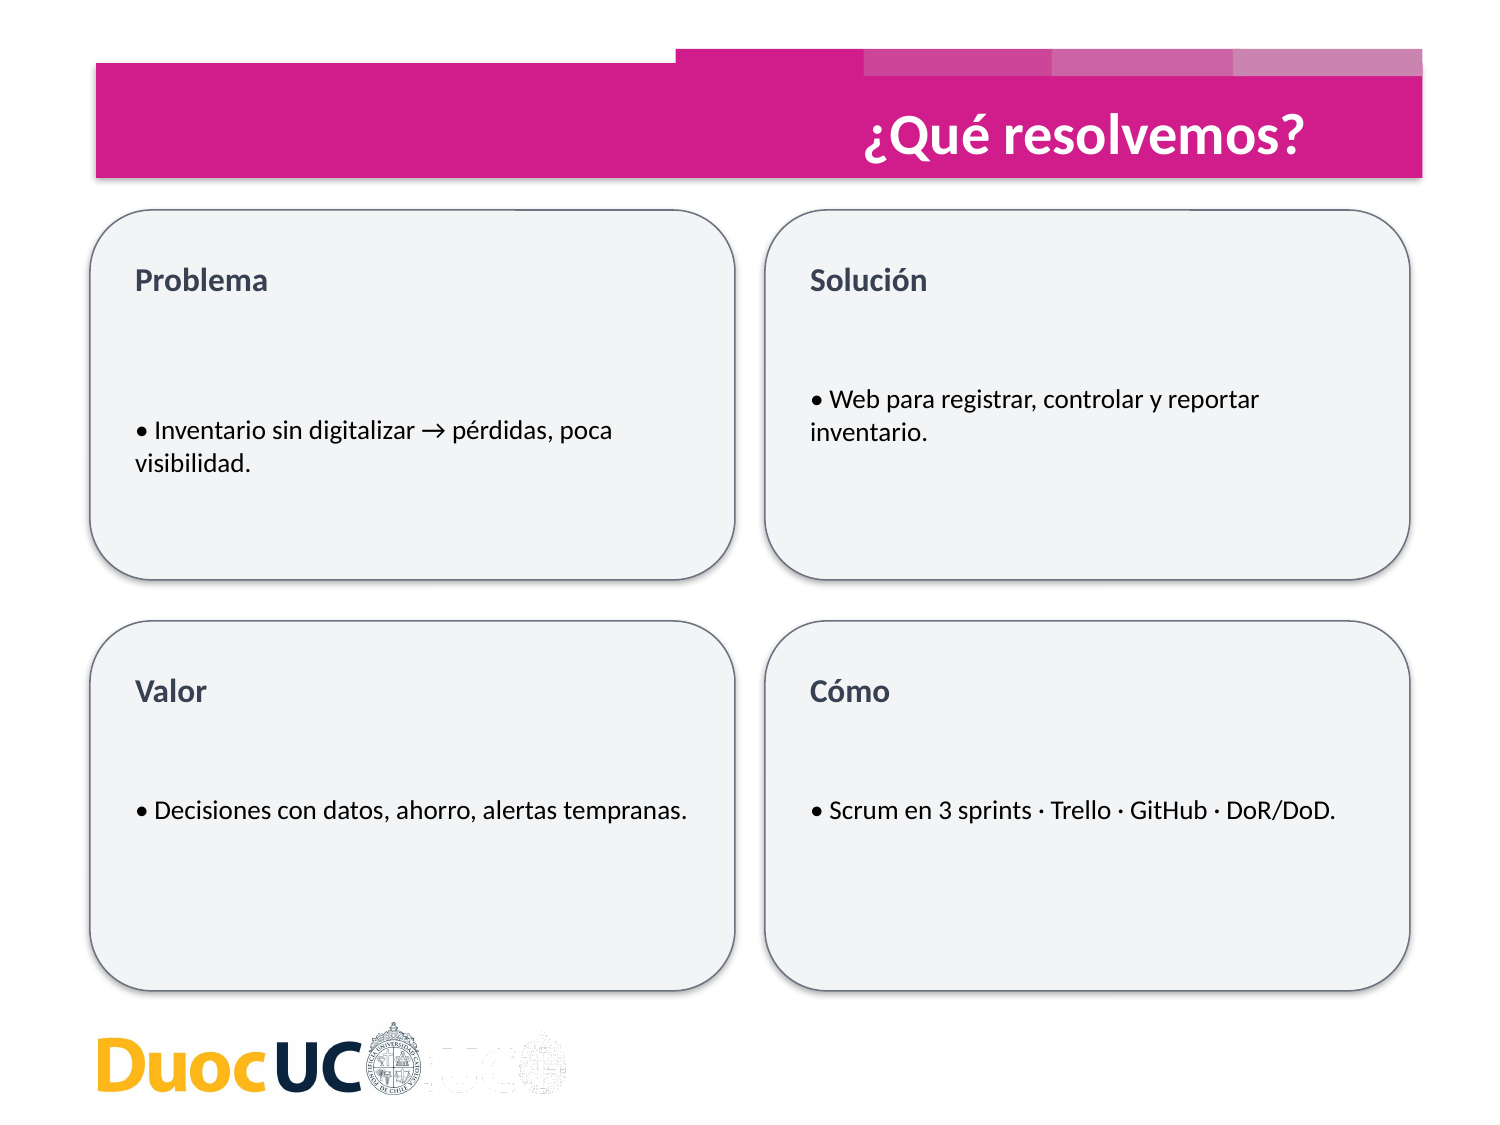

¿Qué resolvemos?

Problema
Solución
• Web para registrar, controlar y reportar inventario.
• Inventario sin digitalizar → pérdidas, poca visibilidad.

Valor
Cómo
• Decisiones con datos, ahorro, alertas tempranas.
• Scrum en 3 sprints · Trello · GitHub · DoR/DoD.